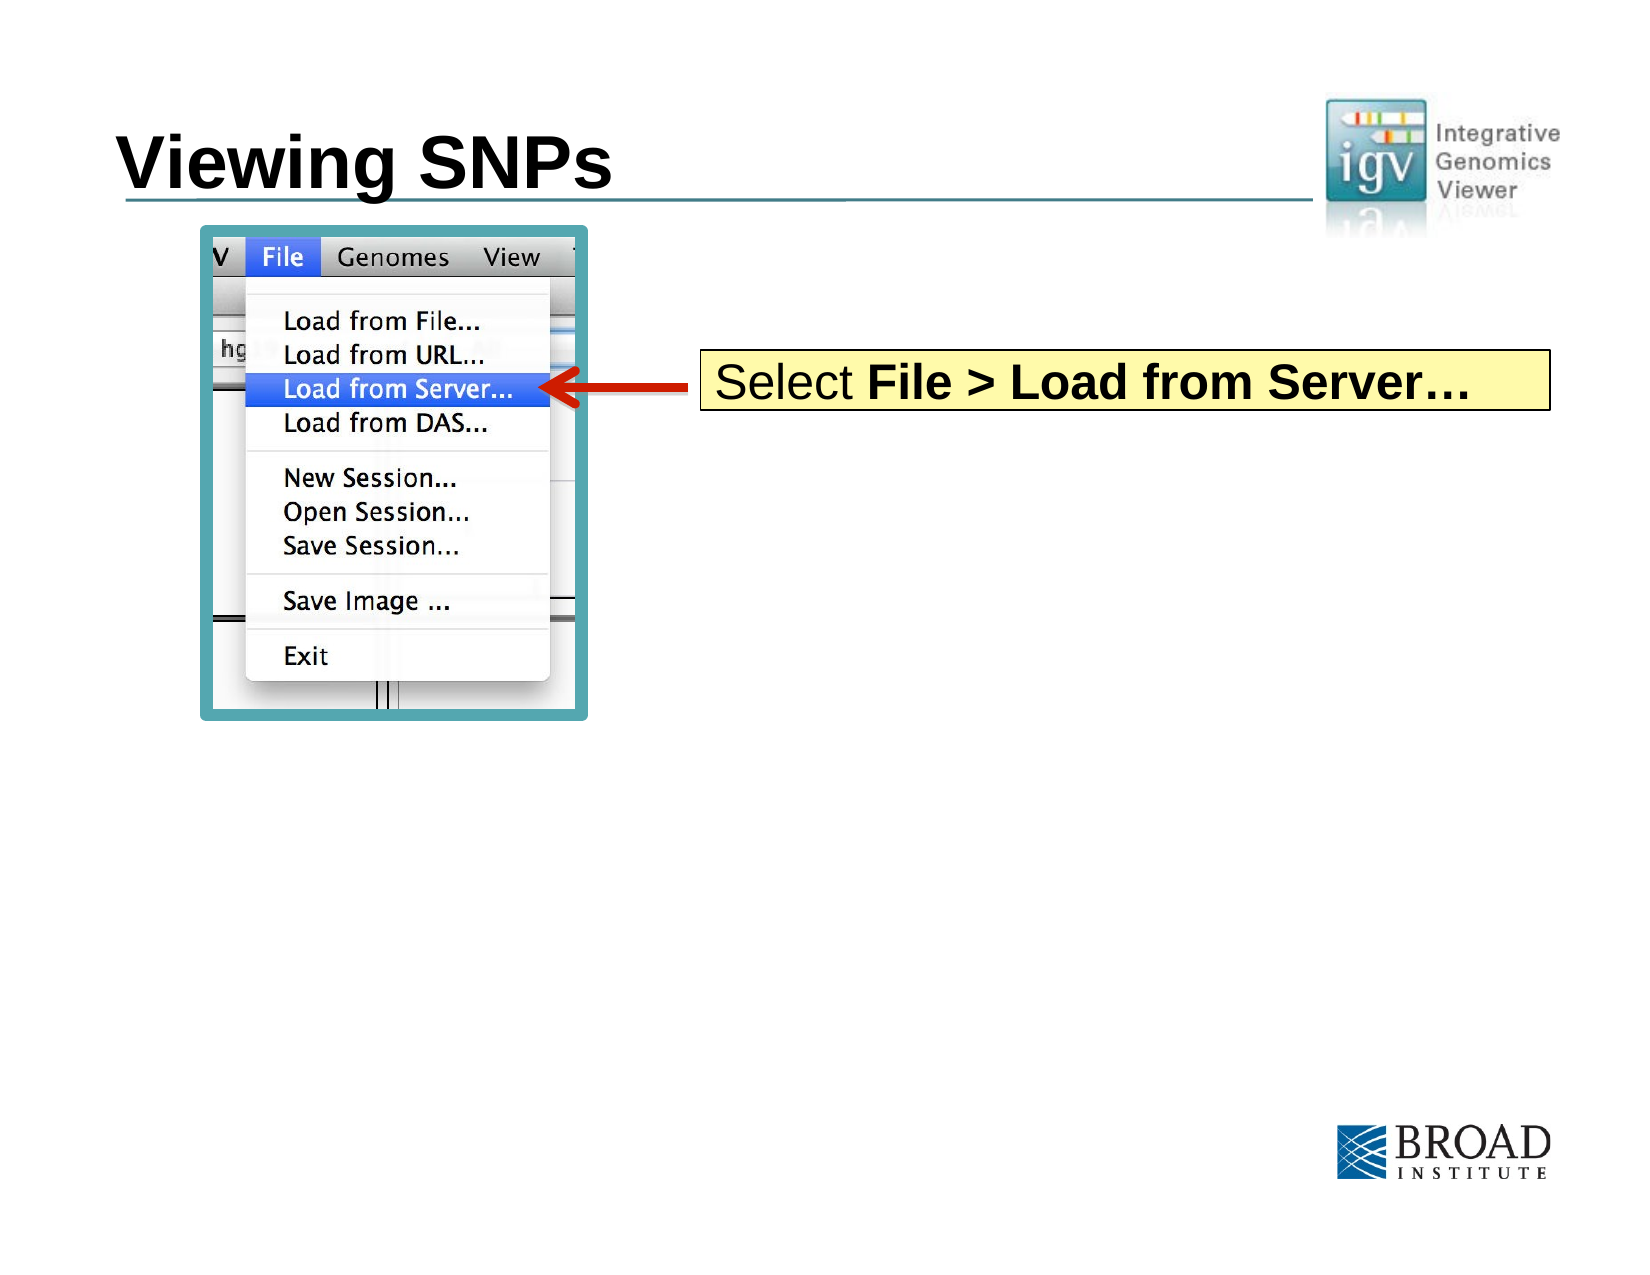

# Viewing SNPs

Select File > Load from Server…